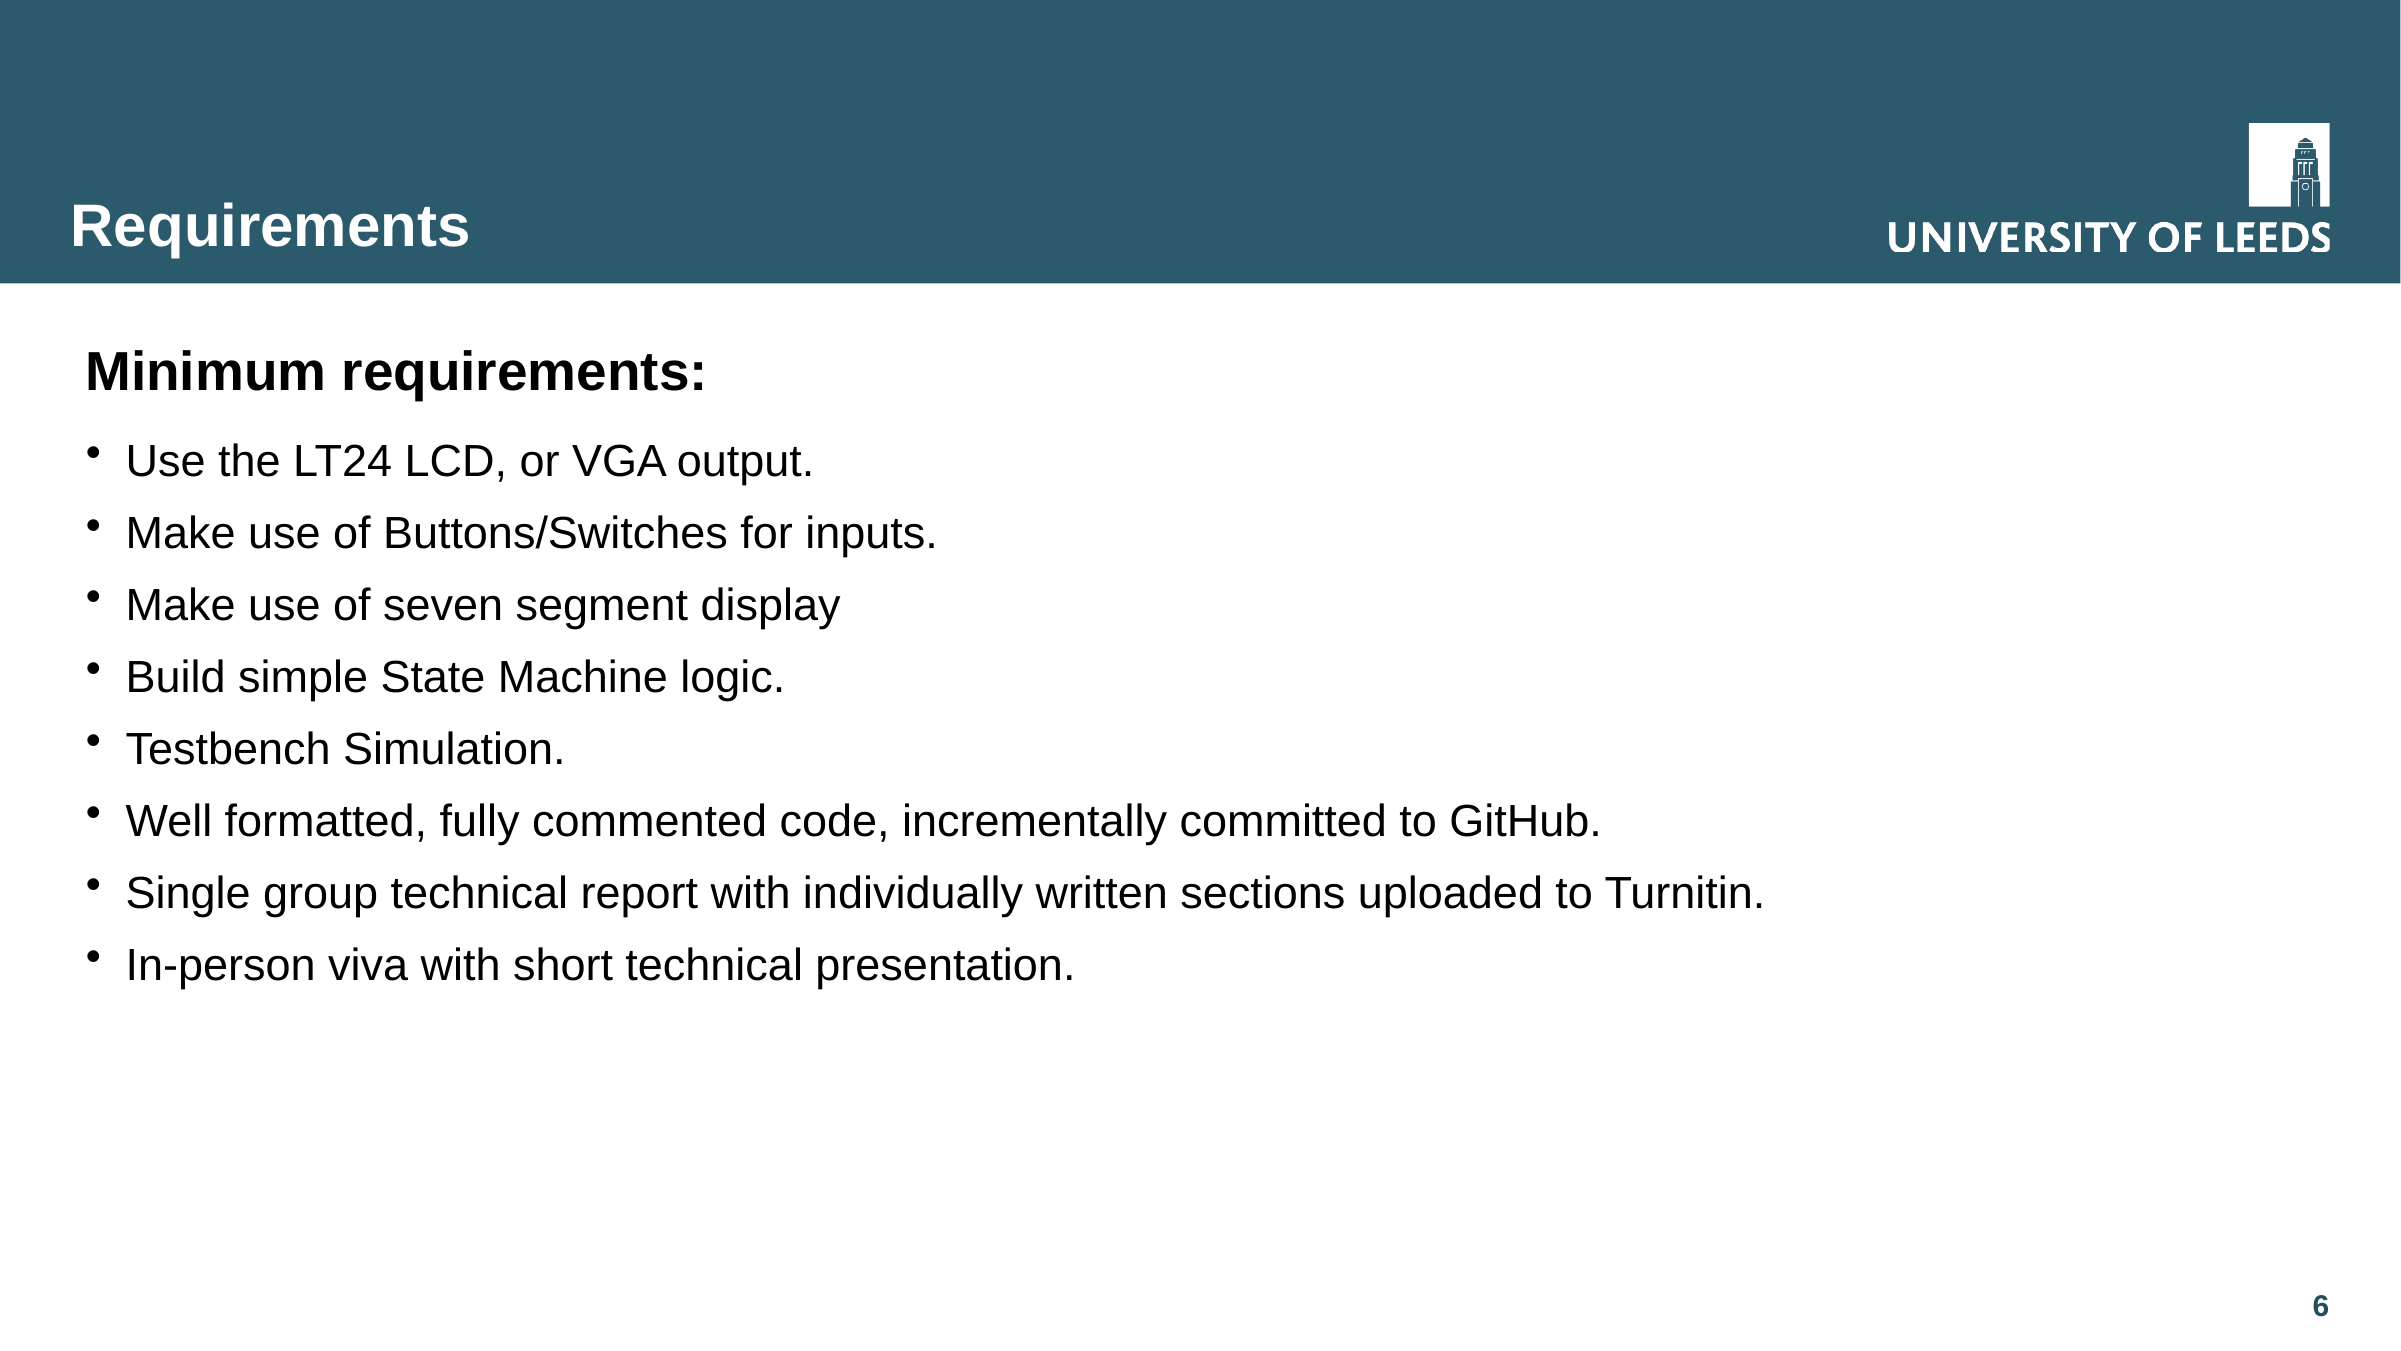

# Requirements
Minimum requirements:
Use the LT24 LCD, or VGA output.
Make use of Buttons/Switches for inputs.
Make use of seven segment display
Build simple State Machine logic.
Testbench Simulation.
Well formatted, fully commented code, incrementally committed to GitHub.
Single group technical report with individually written sections uploaded to Turnitin.
In-person viva with short technical presentation.